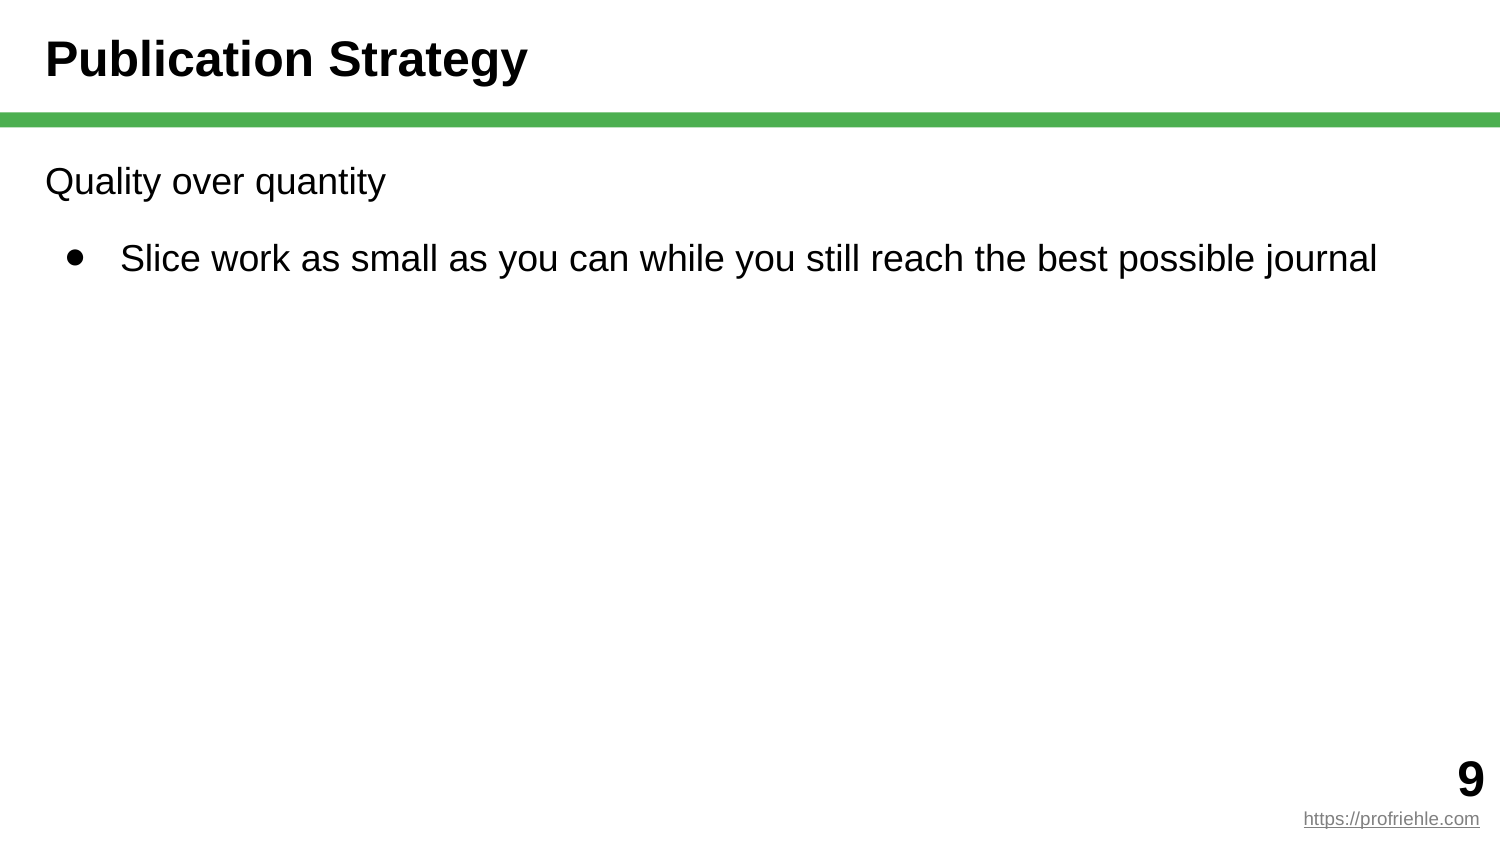

# Publication Strategy
Quality over quantity
Slice work as small as you can while you still reach the best possible journal
9
https://profriehle.com